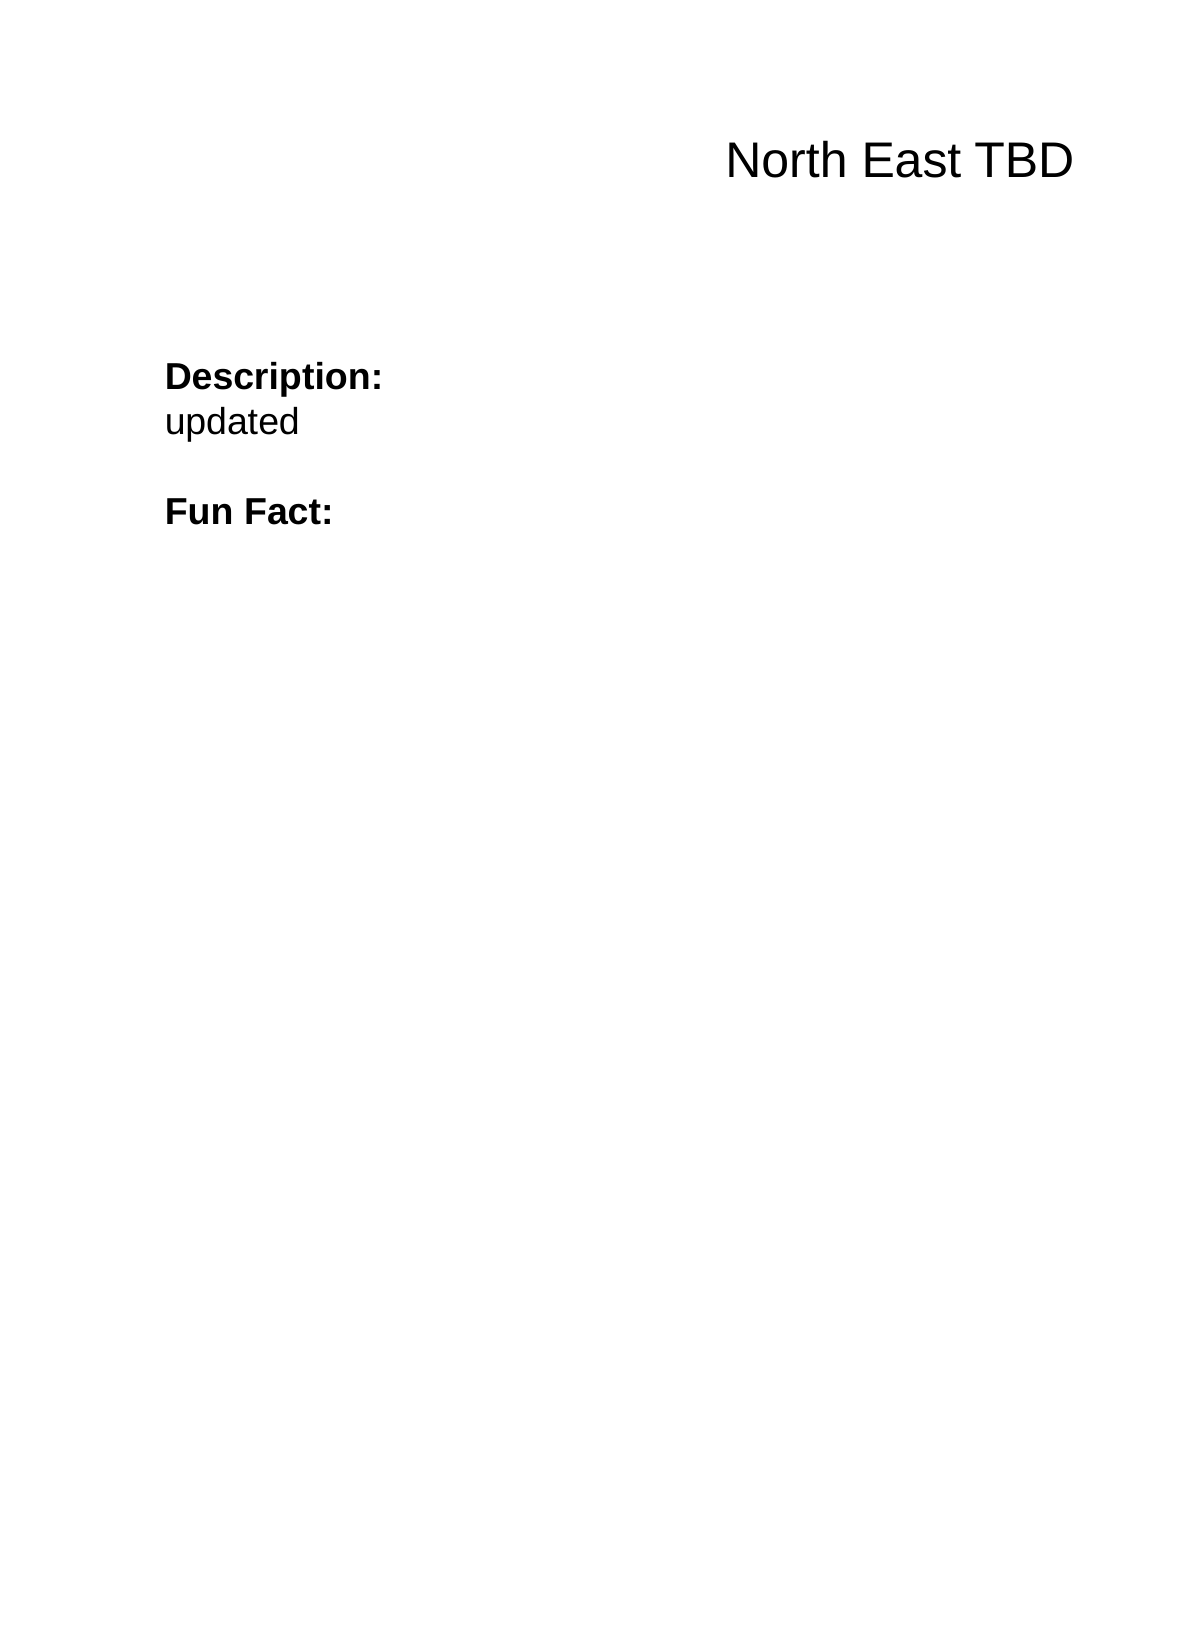

North East TBD

Description:
updated
Fun Fact: